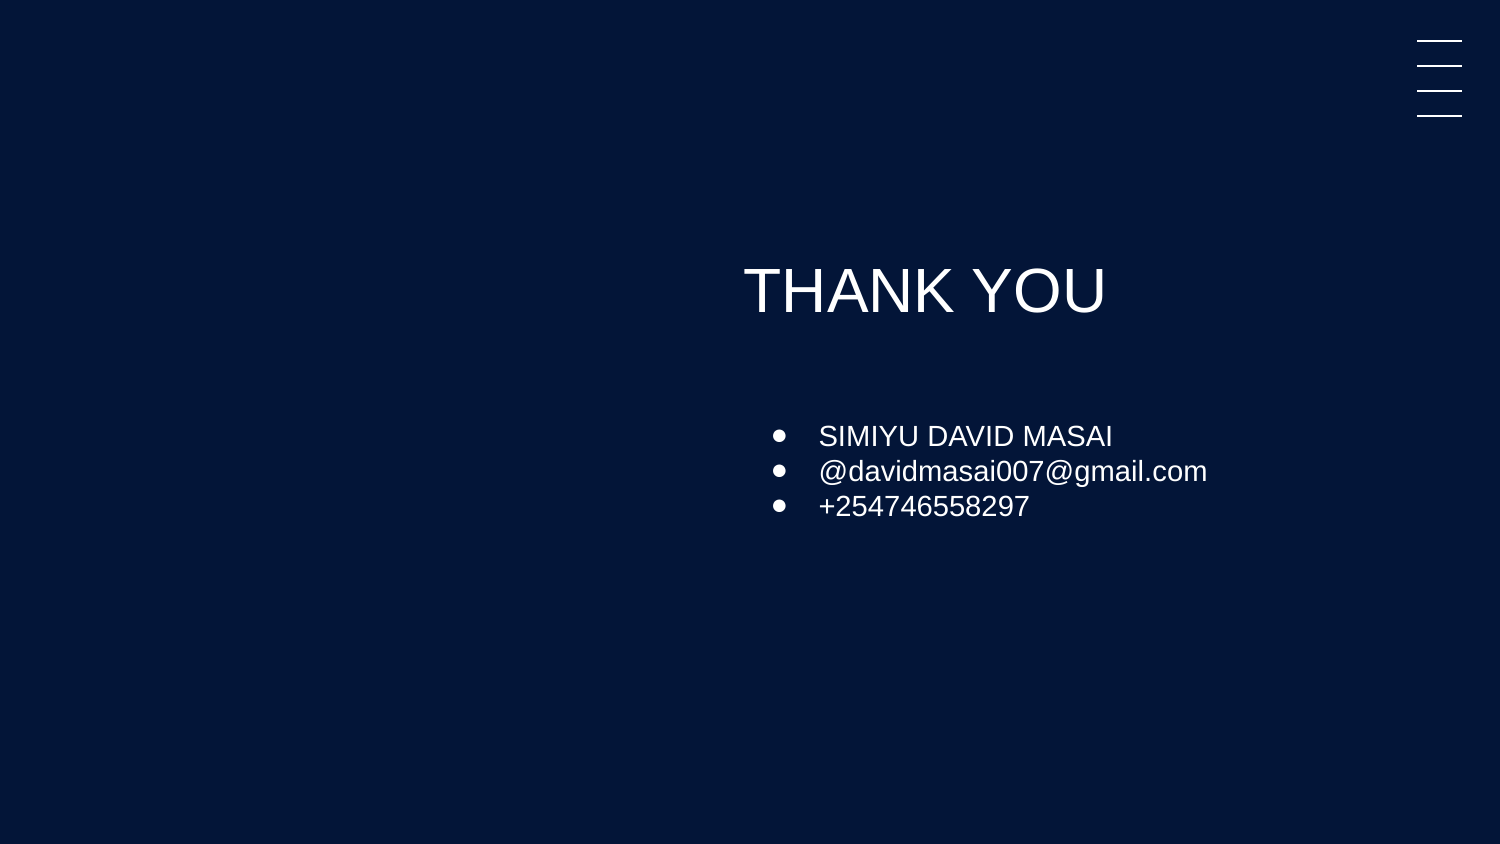

# THANK YOU
SIMIYU DAVID MASAI
@davidmasai007@gmail.com
+254746558297